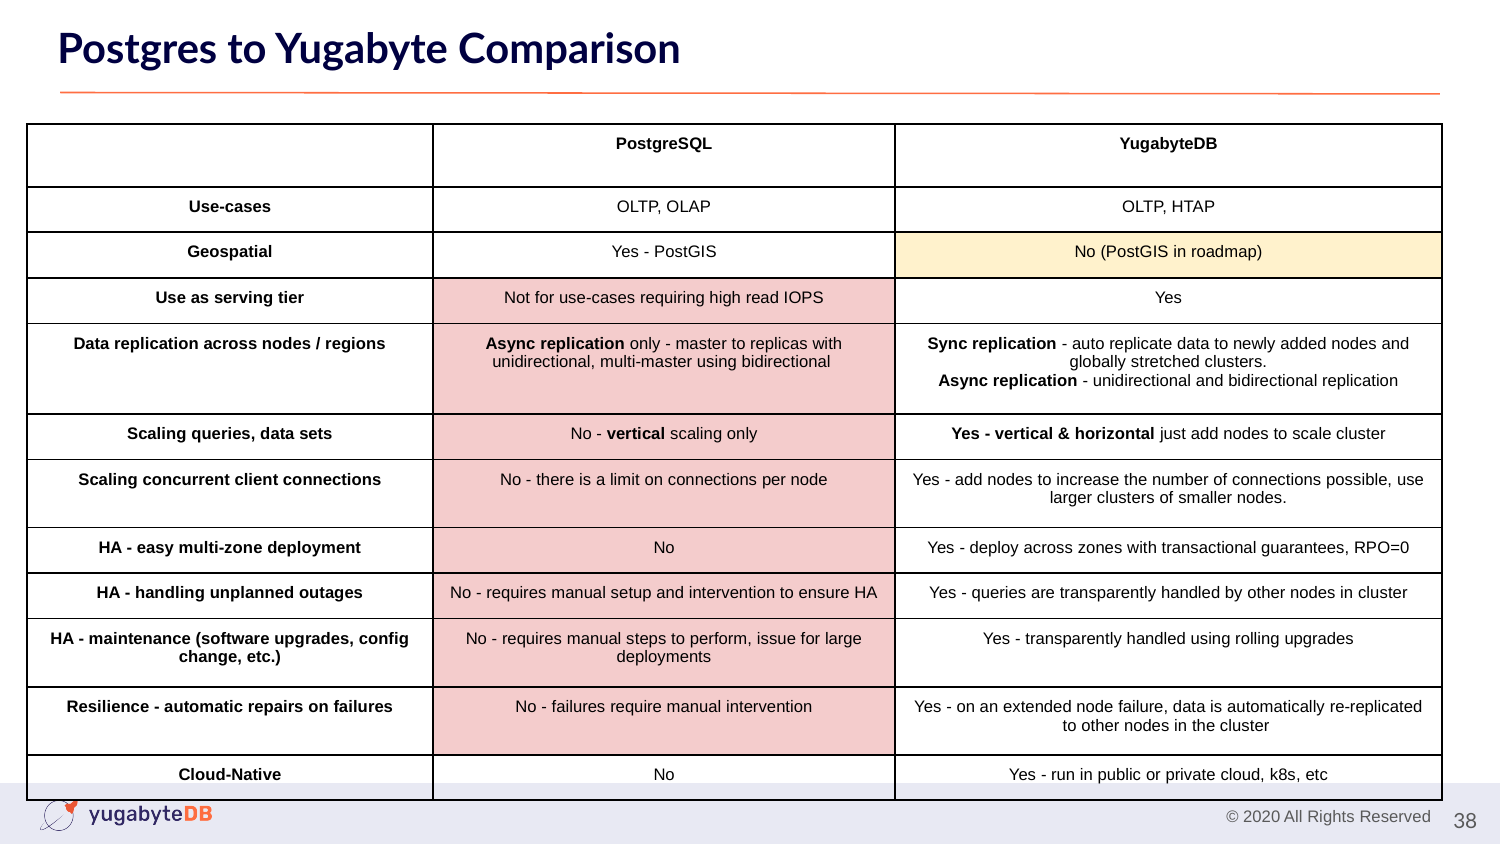

# Postgres to Yugabyte Comparison
|  | PostgreSQL | YugabyteDB |
| --- | --- | --- |
| Use-cases | OLTP, OLAP | OLTP, HTAP |
| Geospatial | Yes - PostGIS | No (PostGIS in roadmap) |
| Use as serving tier | Not for use-cases requiring high read IOPS | Yes |
| Data replication across nodes / regions | Async replication only - master to replicas with unidirectional, multi-master using bidirectional | Sync replication - auto replicate data to newly added nodes and globally stretched clusters. Async replication - unidirectional and bidirectional replication |
| Scaling queries, data sets | No - vertical scaling only | Yes - vertical & horizontal just add nodes to scale cluster |
| Scaling concurrent client connections | No - there is a limit on connections per node | Yes - add nodes to increase the number of connections possible, use larger clusters of smaller nodes. |
| HA - easy multi-zone deployment | No | Yes - deploy across zones with transactional guarantees, RPO=0 |
| HA - handling unplanned outages | No - requires manual setup and intervention to ensure HA | Yes - queries are transparently handled by other nodes in cluster |
| HA - maintenance (software upgrades, config change, etc.) | No - requires manual steps to perform, issue for large deployments | Yes - transparently handled using rolling upgrades |
| Resilience - automatic repairs on failures | No - failures require manual intervention | Yes - on an extended node failure, data is automatically re-replicated to other nodes in the cluster |
| Cloud-Native | No | Yes - run in public or private cloud, k8s, etc |
38